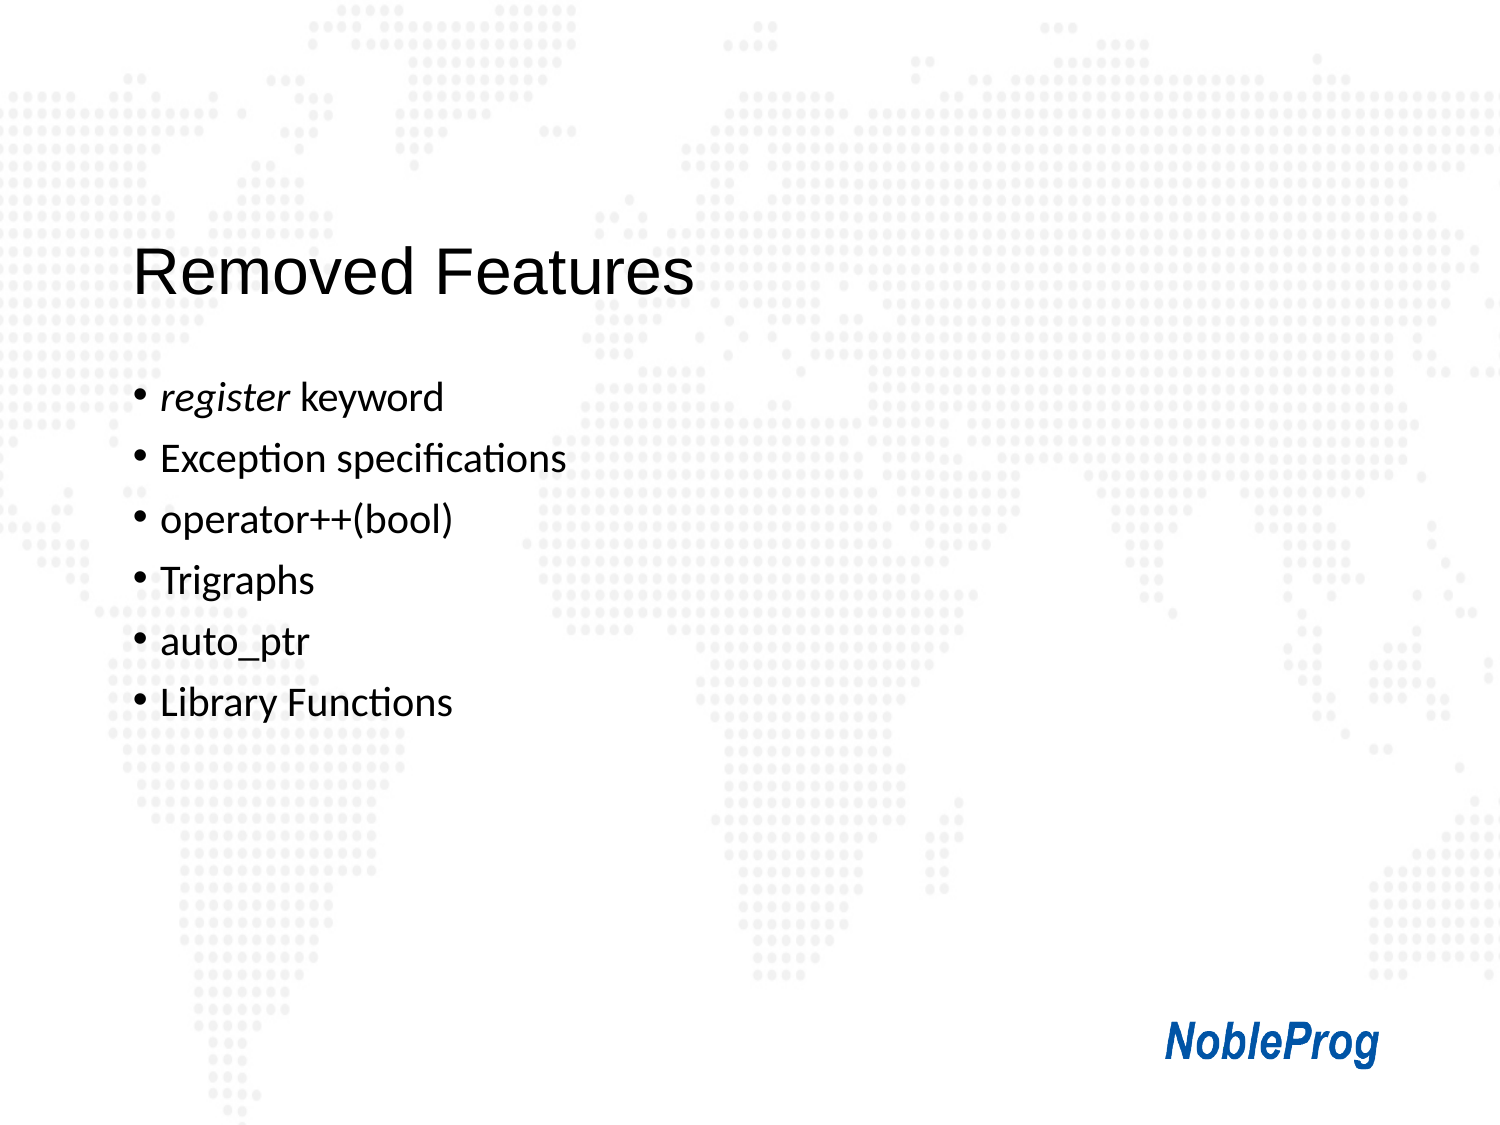

# Removed Features
register keyword
Exception specifications
operator++(bool)
Trigraphs
auto_ptr
Library Functions